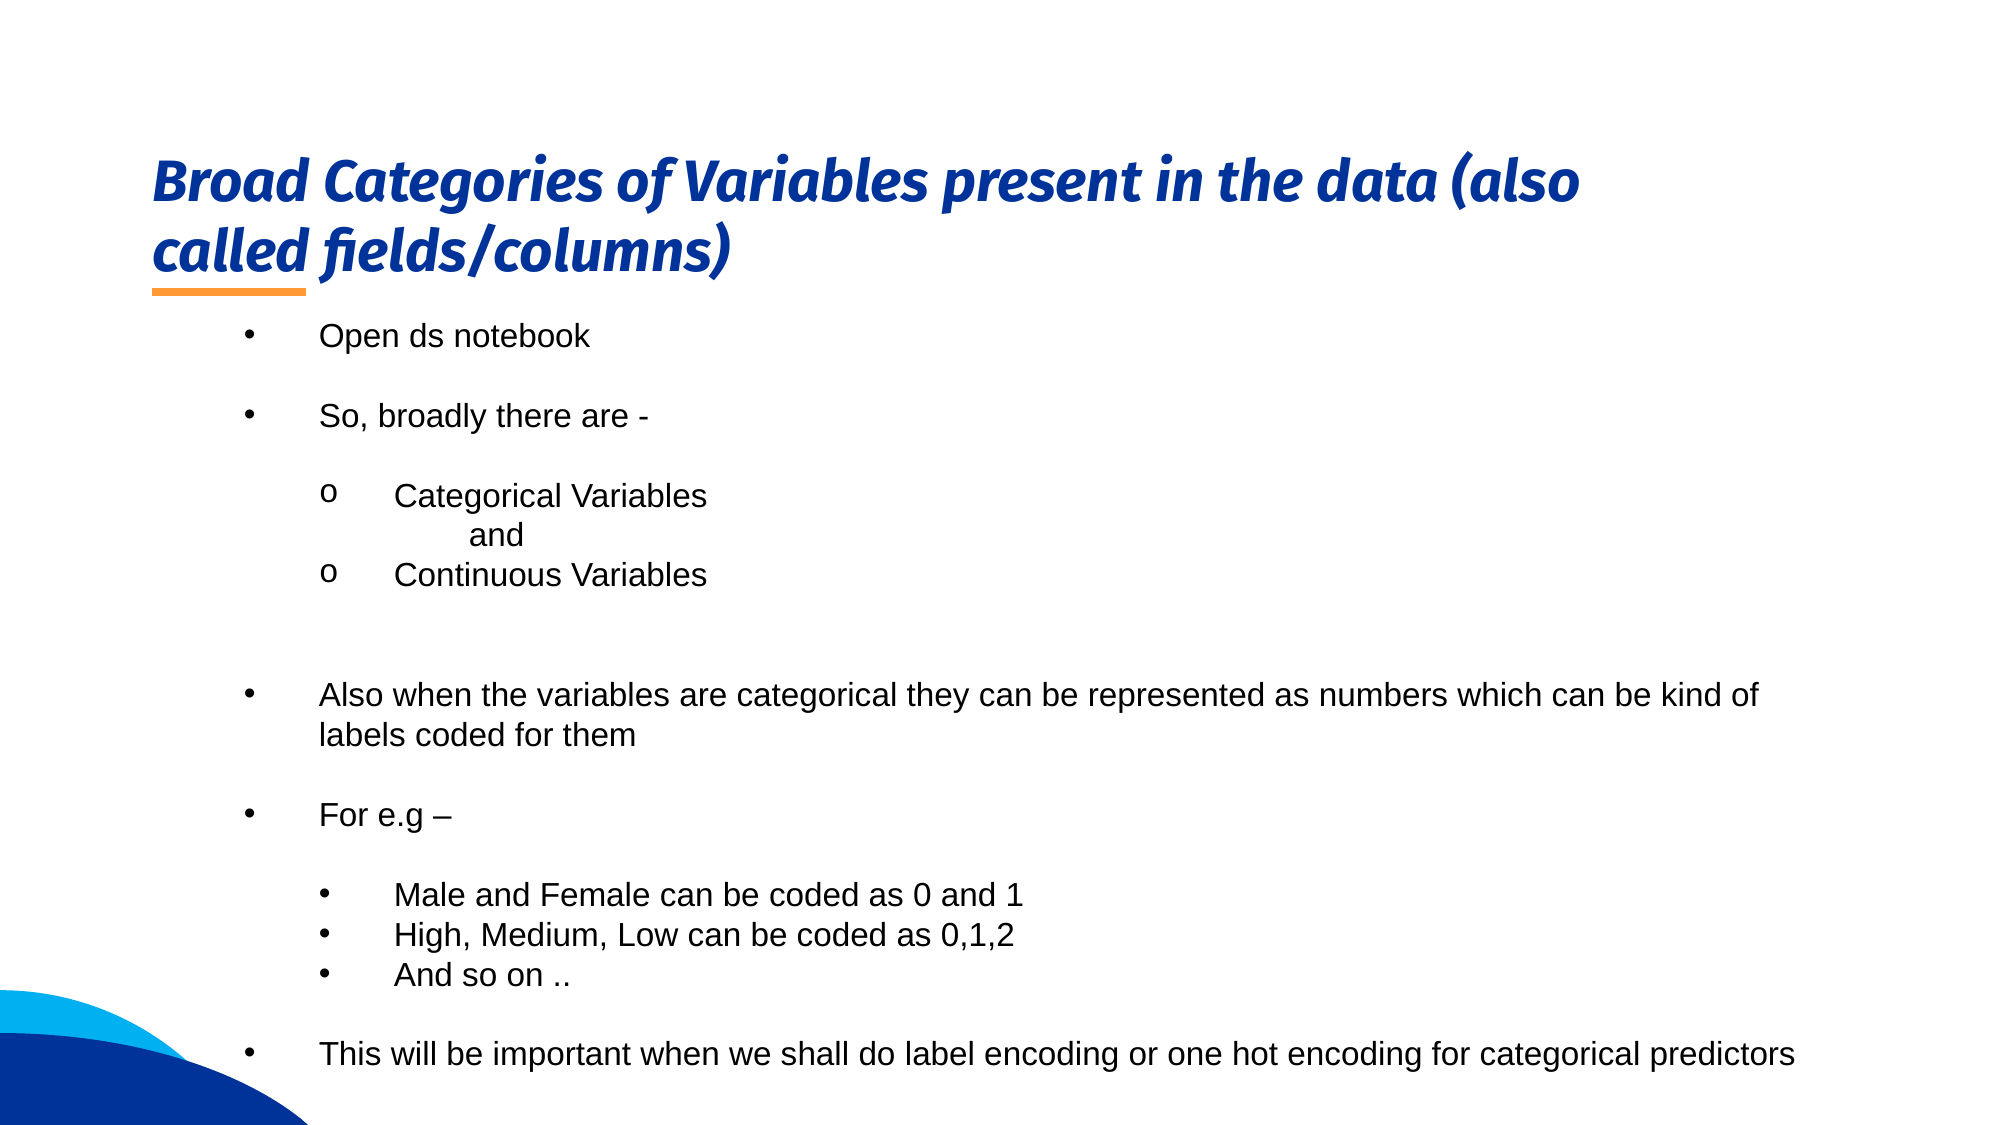

Broad Categories of Variables present in the data (also called fields/columns)
Open ds notebook

So, broadly there are -

Categorical Variables
	and
Continuous Variables

Also when the variables are categorical they can be represented as numbers which can be kind of labels coded for them

For e.g –

Male and Female can be coded as 0 and 1
High, Medium, Low can be coded as 0,1,2
And so on ..

This will be important when we shall do label encoding or one hot encoding for categorical predictors